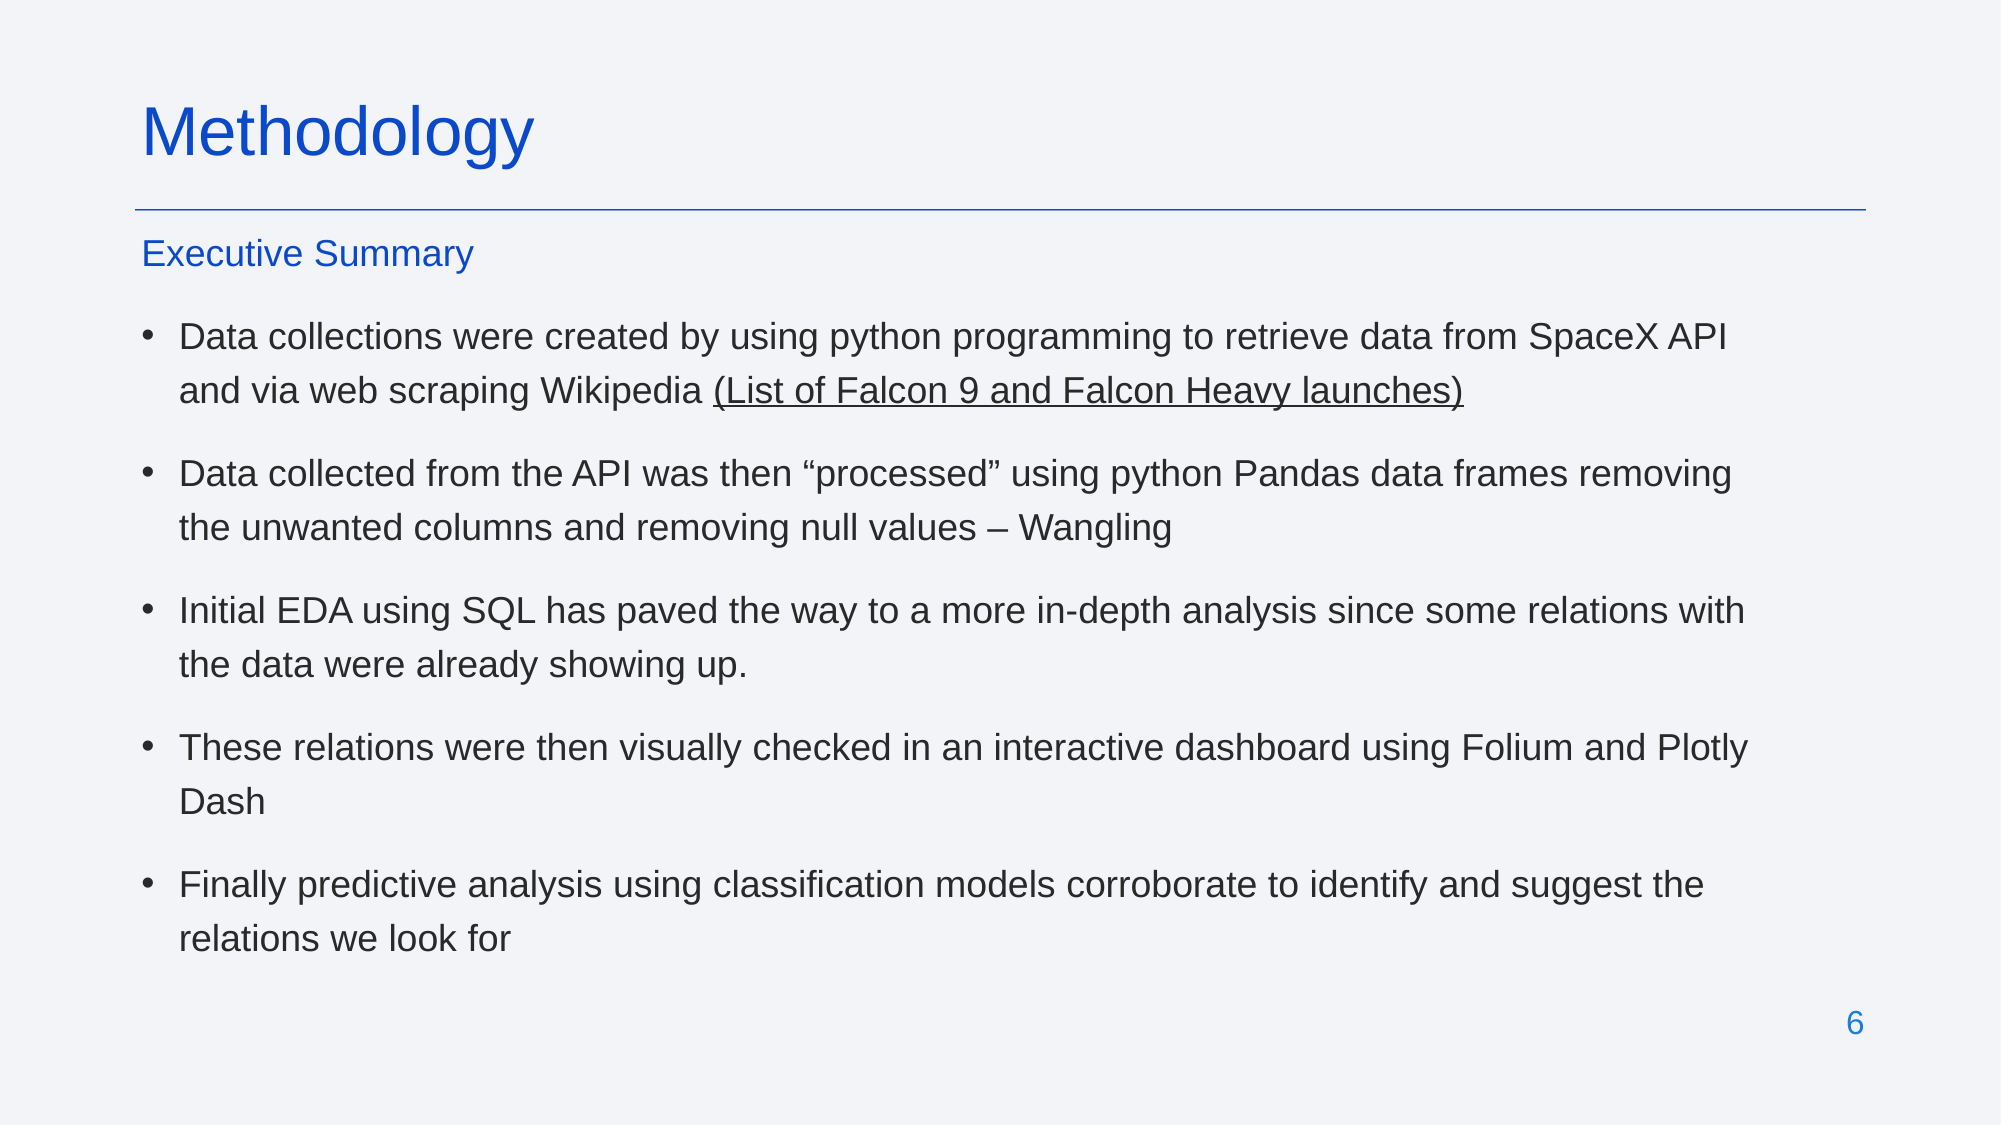

Methodology
Executive Summary
Data collections were created by using python programming to retrieve data from SpaceX API and via web scraping Wikipedia (List of Falcon 9 and Falcon Heavy launches)
Data collected from the API was then “processed” using python Pandas data frames removing  the unwanted columns and removing null values – Wangling
Initial EDA using SQL has paved the way to a more in-depth analysis since some relations with the data were already showing up.
These relations were then visually checked in an interactive dashboard using Folium and Plotly Dash
Finally predictive analysis using classification models corroborate to identify and suggest the relations we look for

6